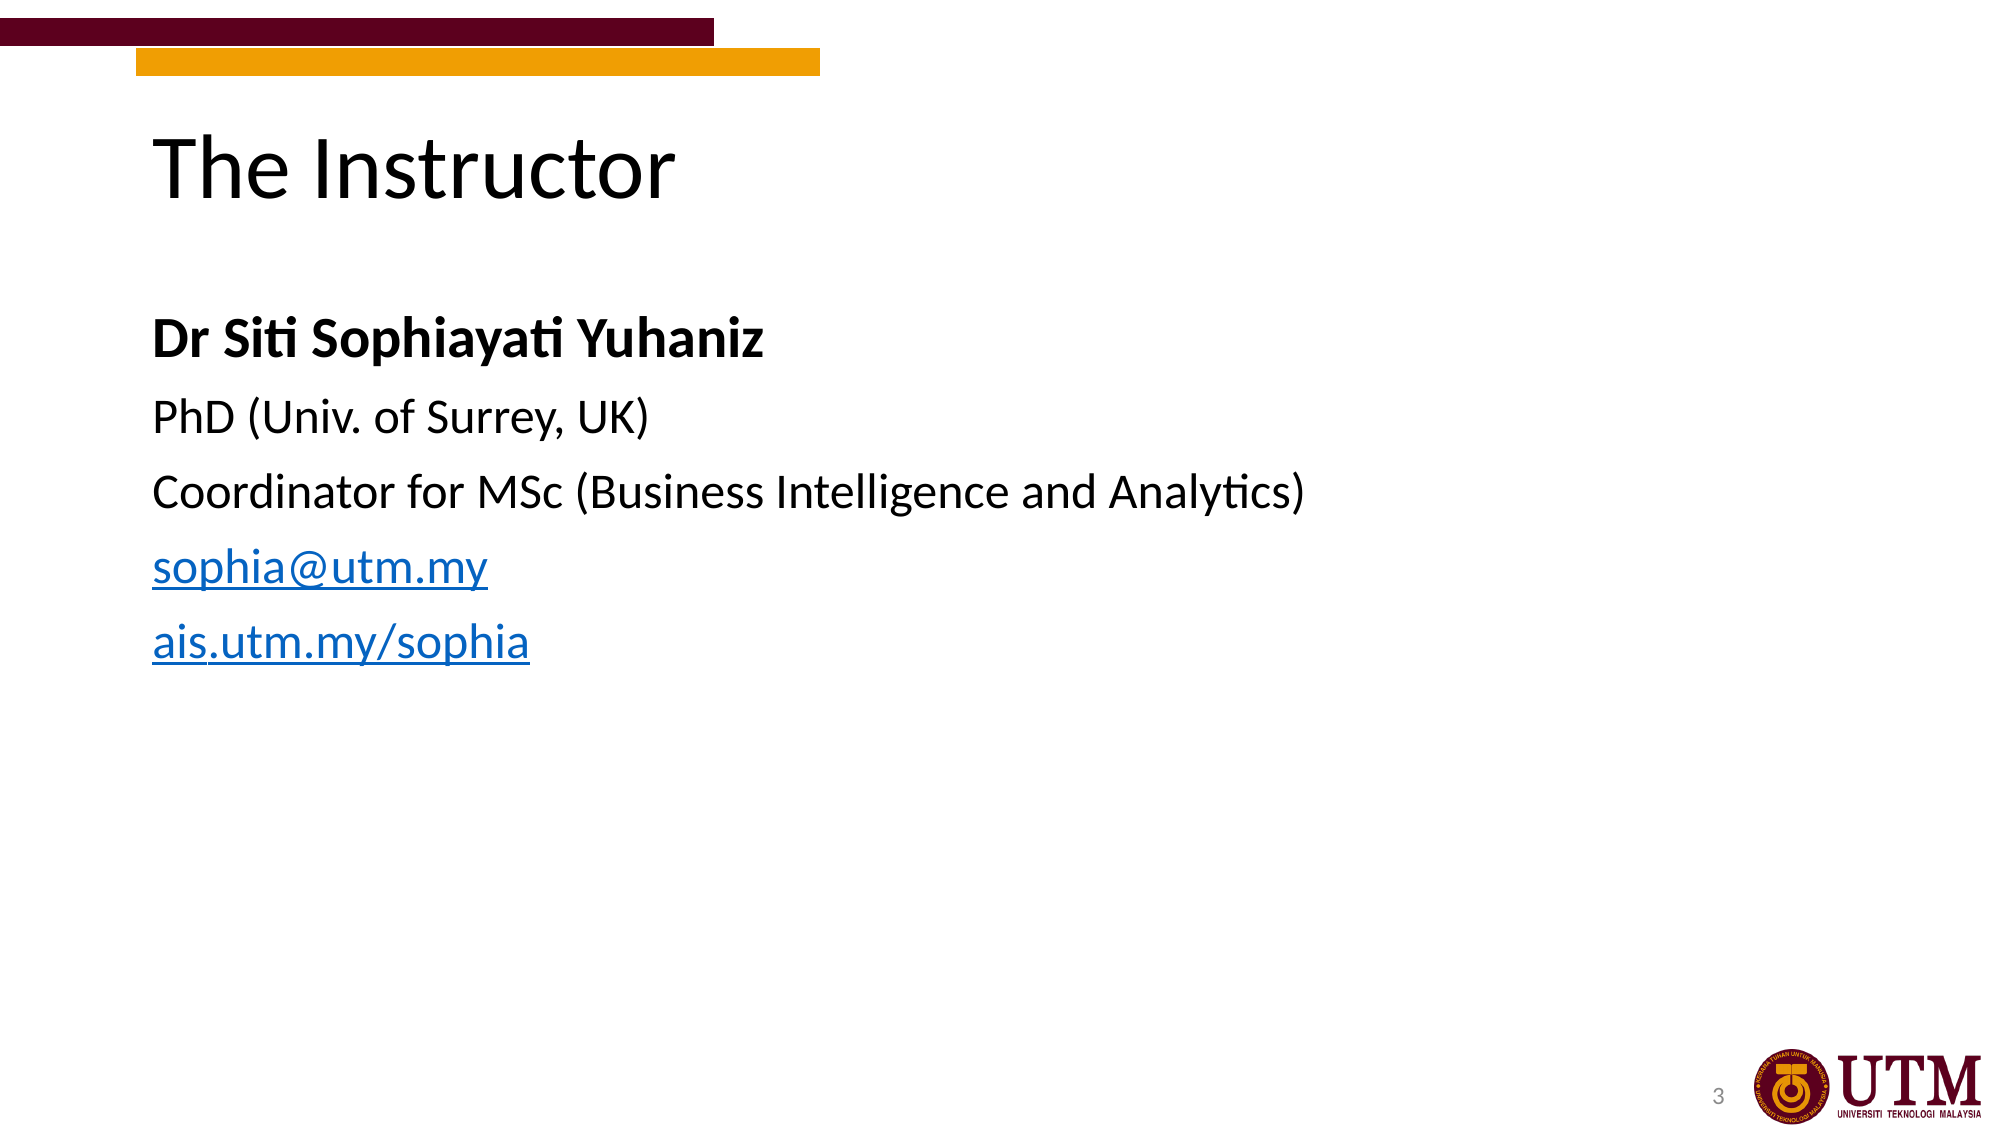

# The Instructor
Dr Siti Sophiayati Yuhaniz
PhD (Univ. of Surrey, UK)
Coordinator for MSc (Business Intelligence and Analytics)
sophia@utm.my
ais.utm.my/sophia

3